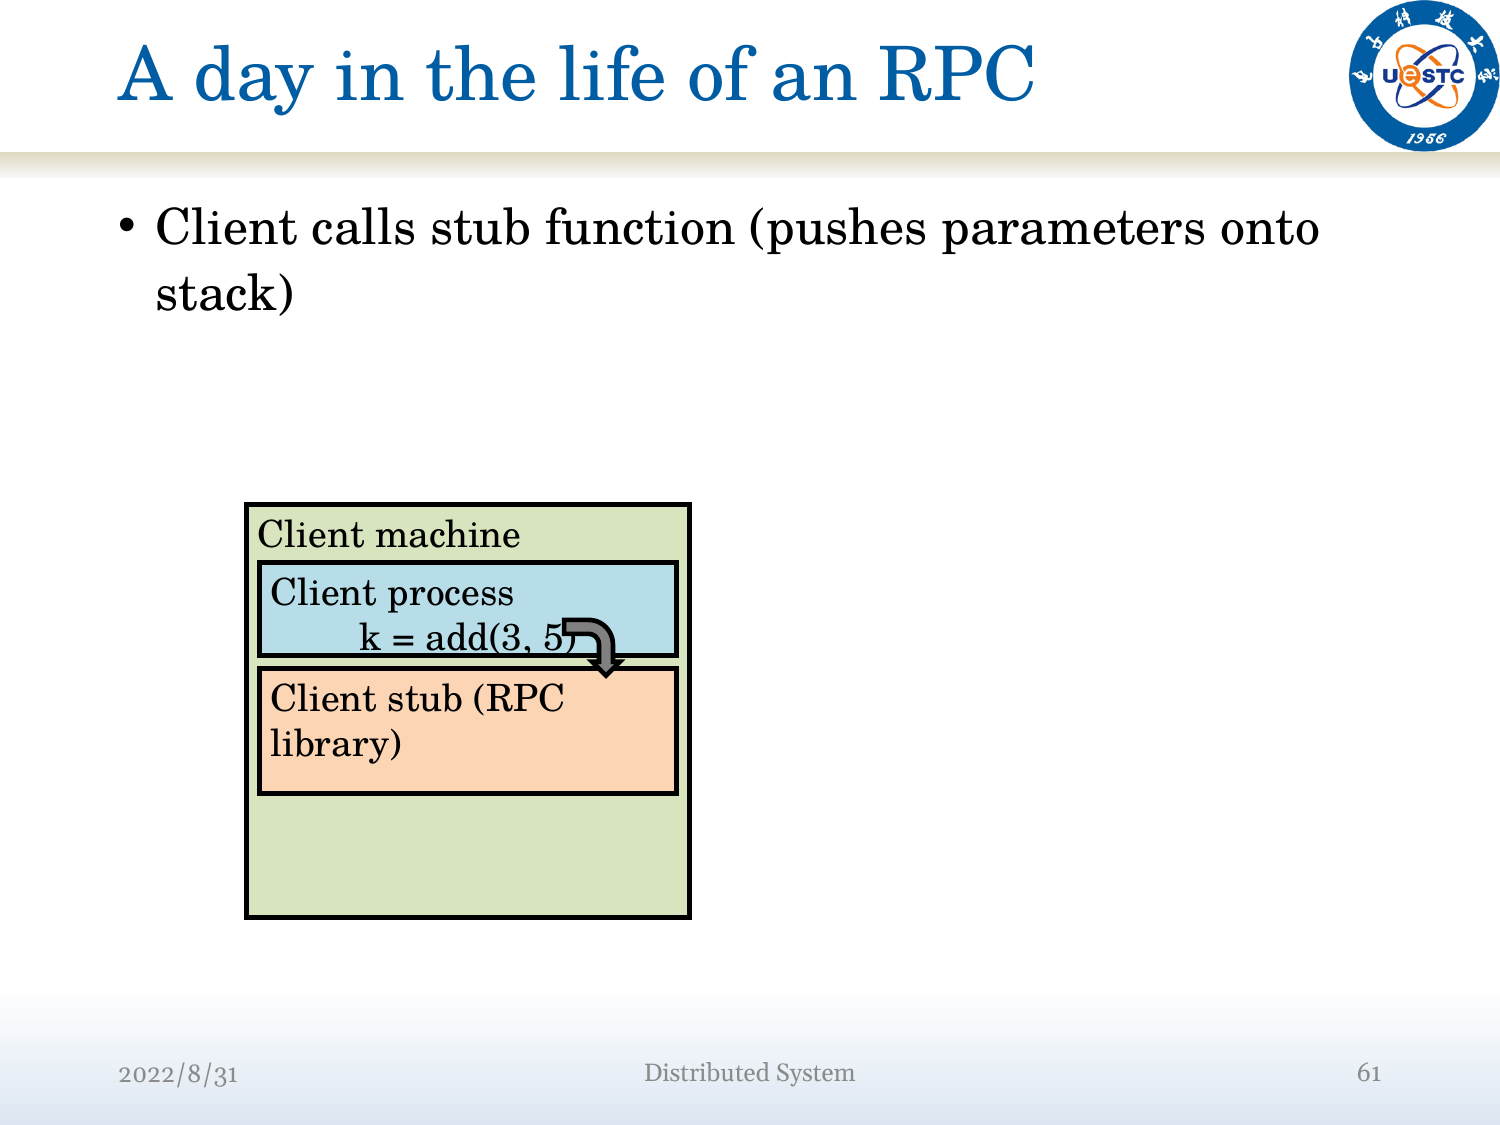

# A day in the life of an RPC
Client calls stub function (pushes parameters onto stack)

Client machine
Client process
k = add(3, 5)

Client stub (RPC library)
2022/8/31
Distributed System
61